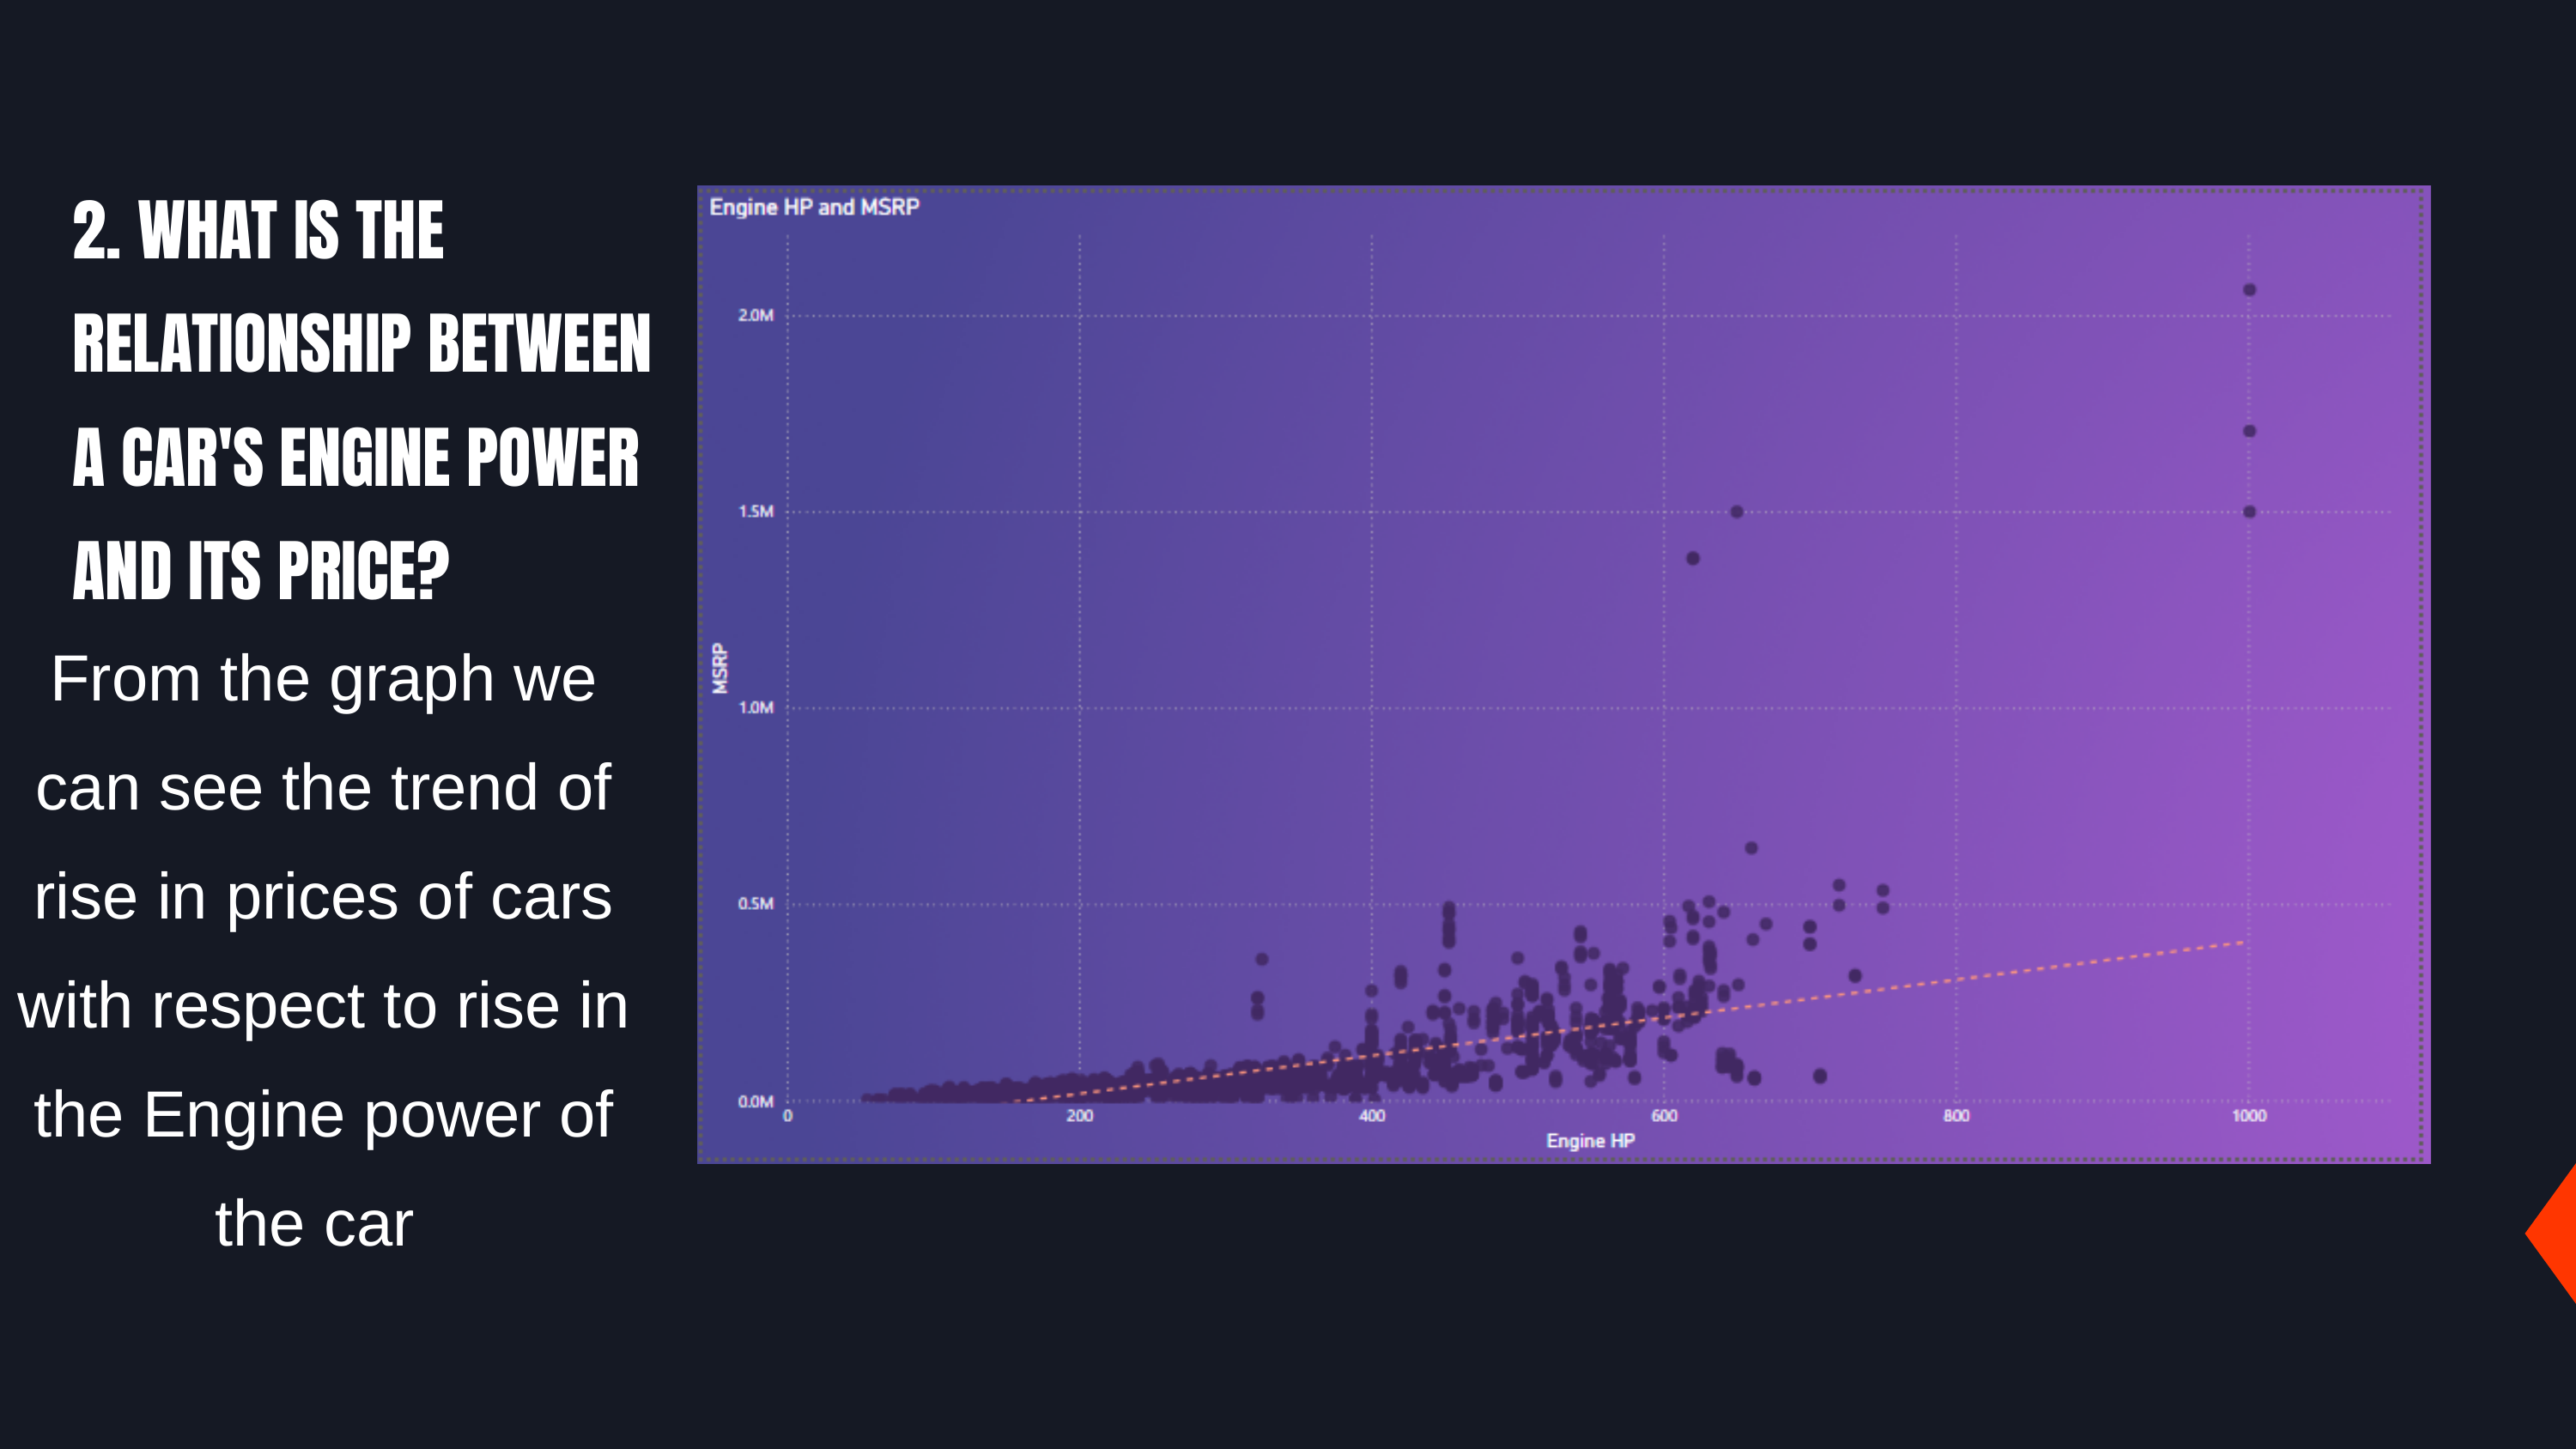

2. WHAT IS THE RELATIONSHIP BETWEEN A CAR'S ENGINE POWER AND ITS PRICE?

From the graph we can see the trend of rise in prices of cars with respect to rise in the Engine power of the car